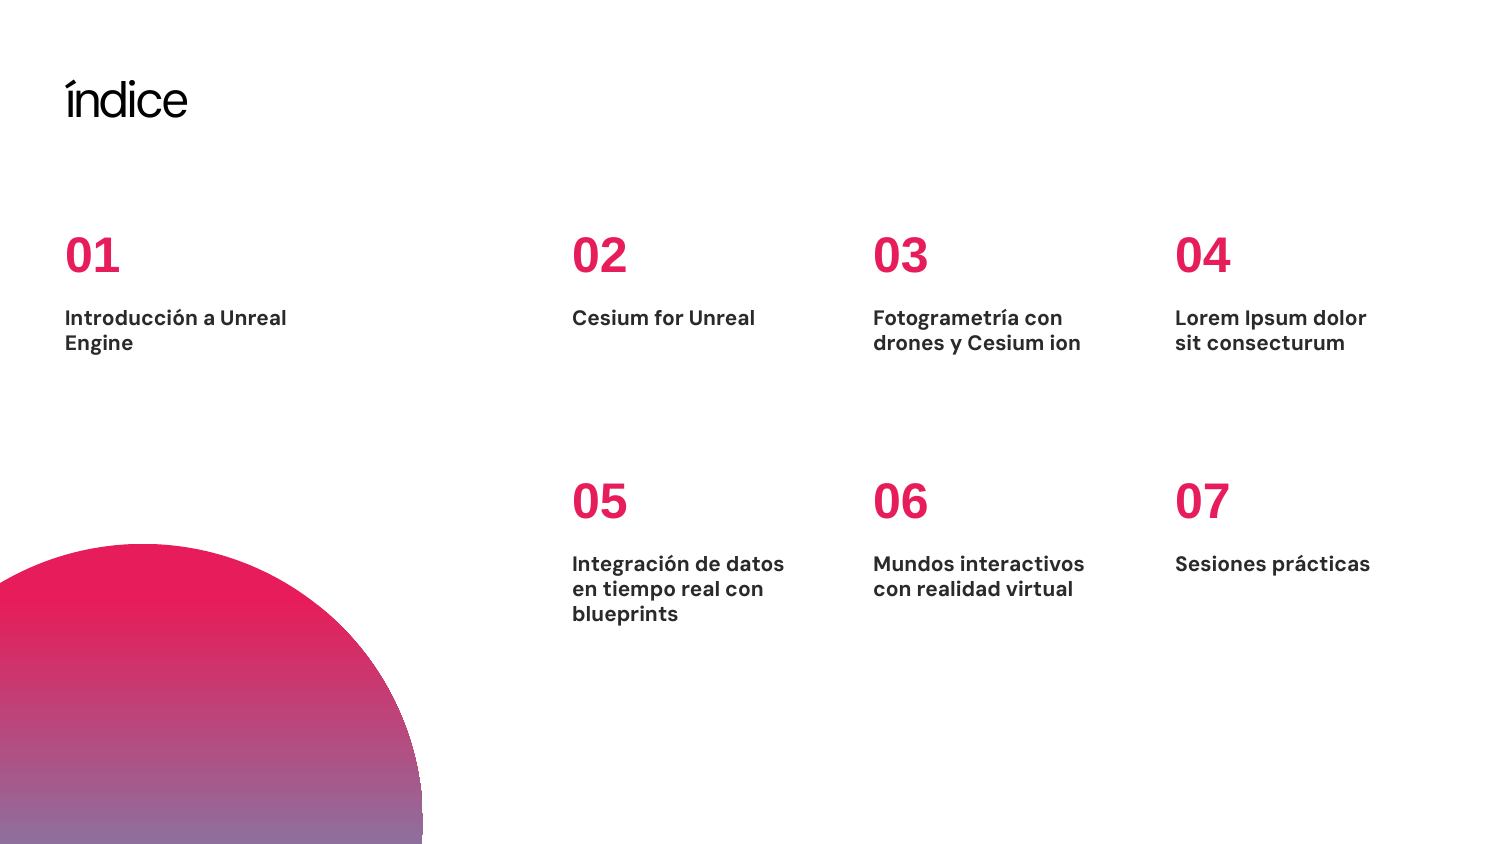

índice
01
02
03
04
Introducción a Unreal Engine
Cesium for Unreal
Fotogrametría con drones y Cesium ion
Lorem Ipsum dolor
sit consecturum
05
06
07

Integración de datos en tiempo real con blueprints
Mundos interactivos con realidad virtual
Sesiones prácticas